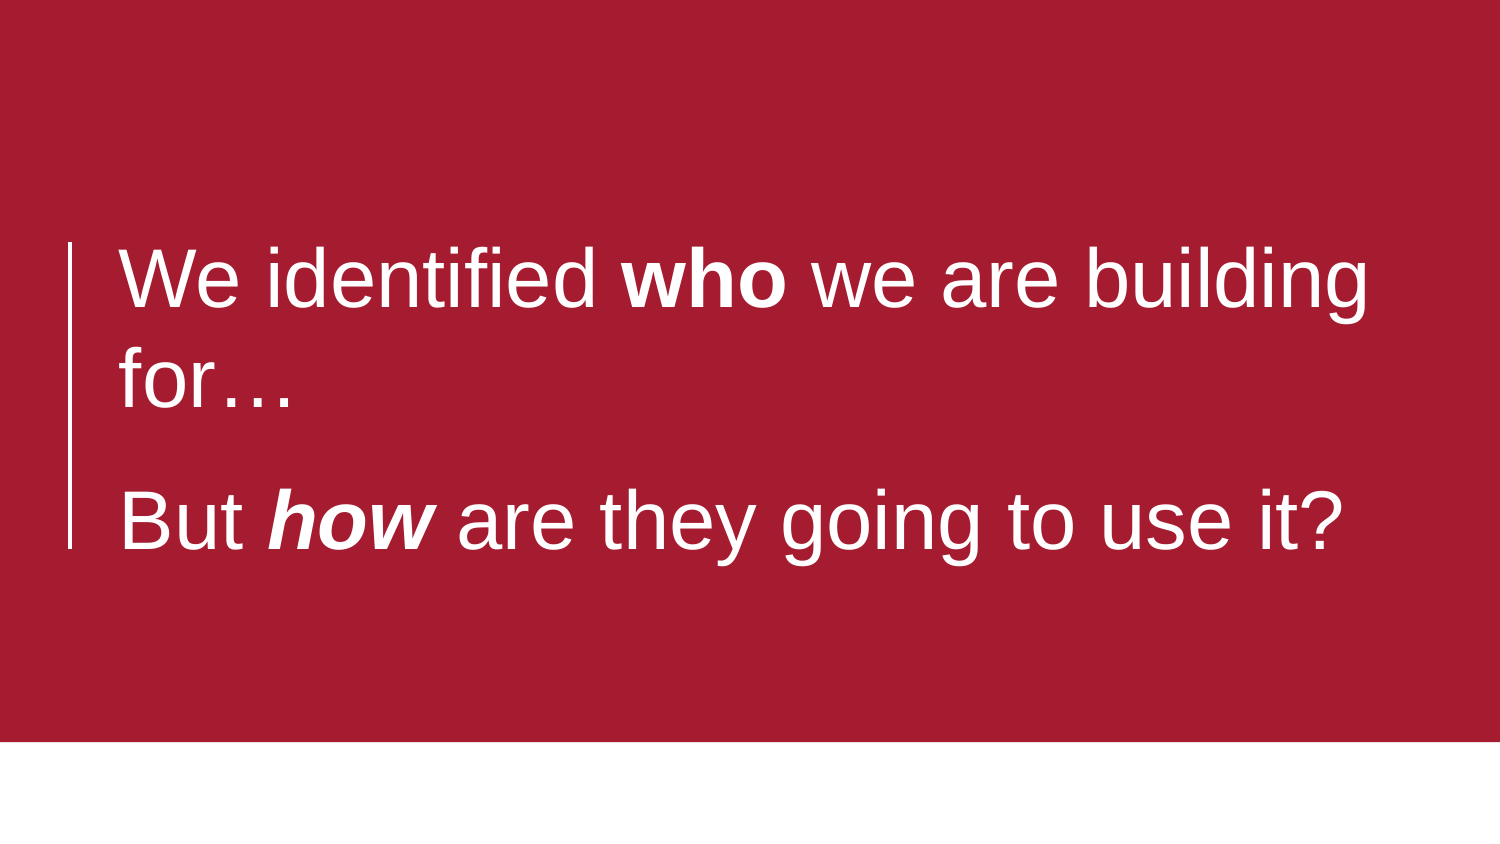

# We identified who we are building for…
But how are they going to use it?